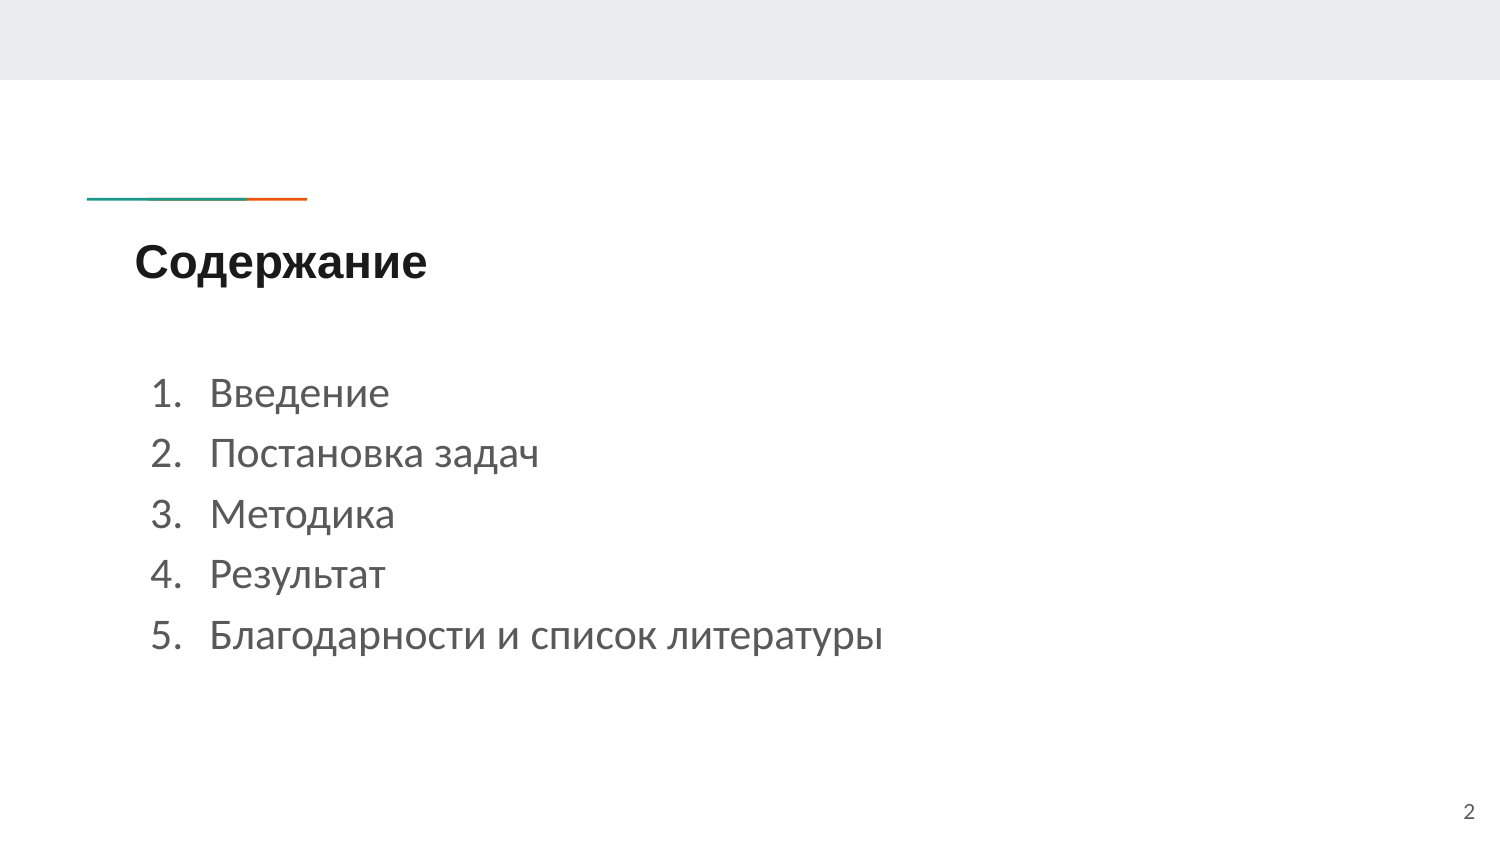

# Содержание
Введение
Постановка задач
Методика
Результат
Благодарности и список литературы
2